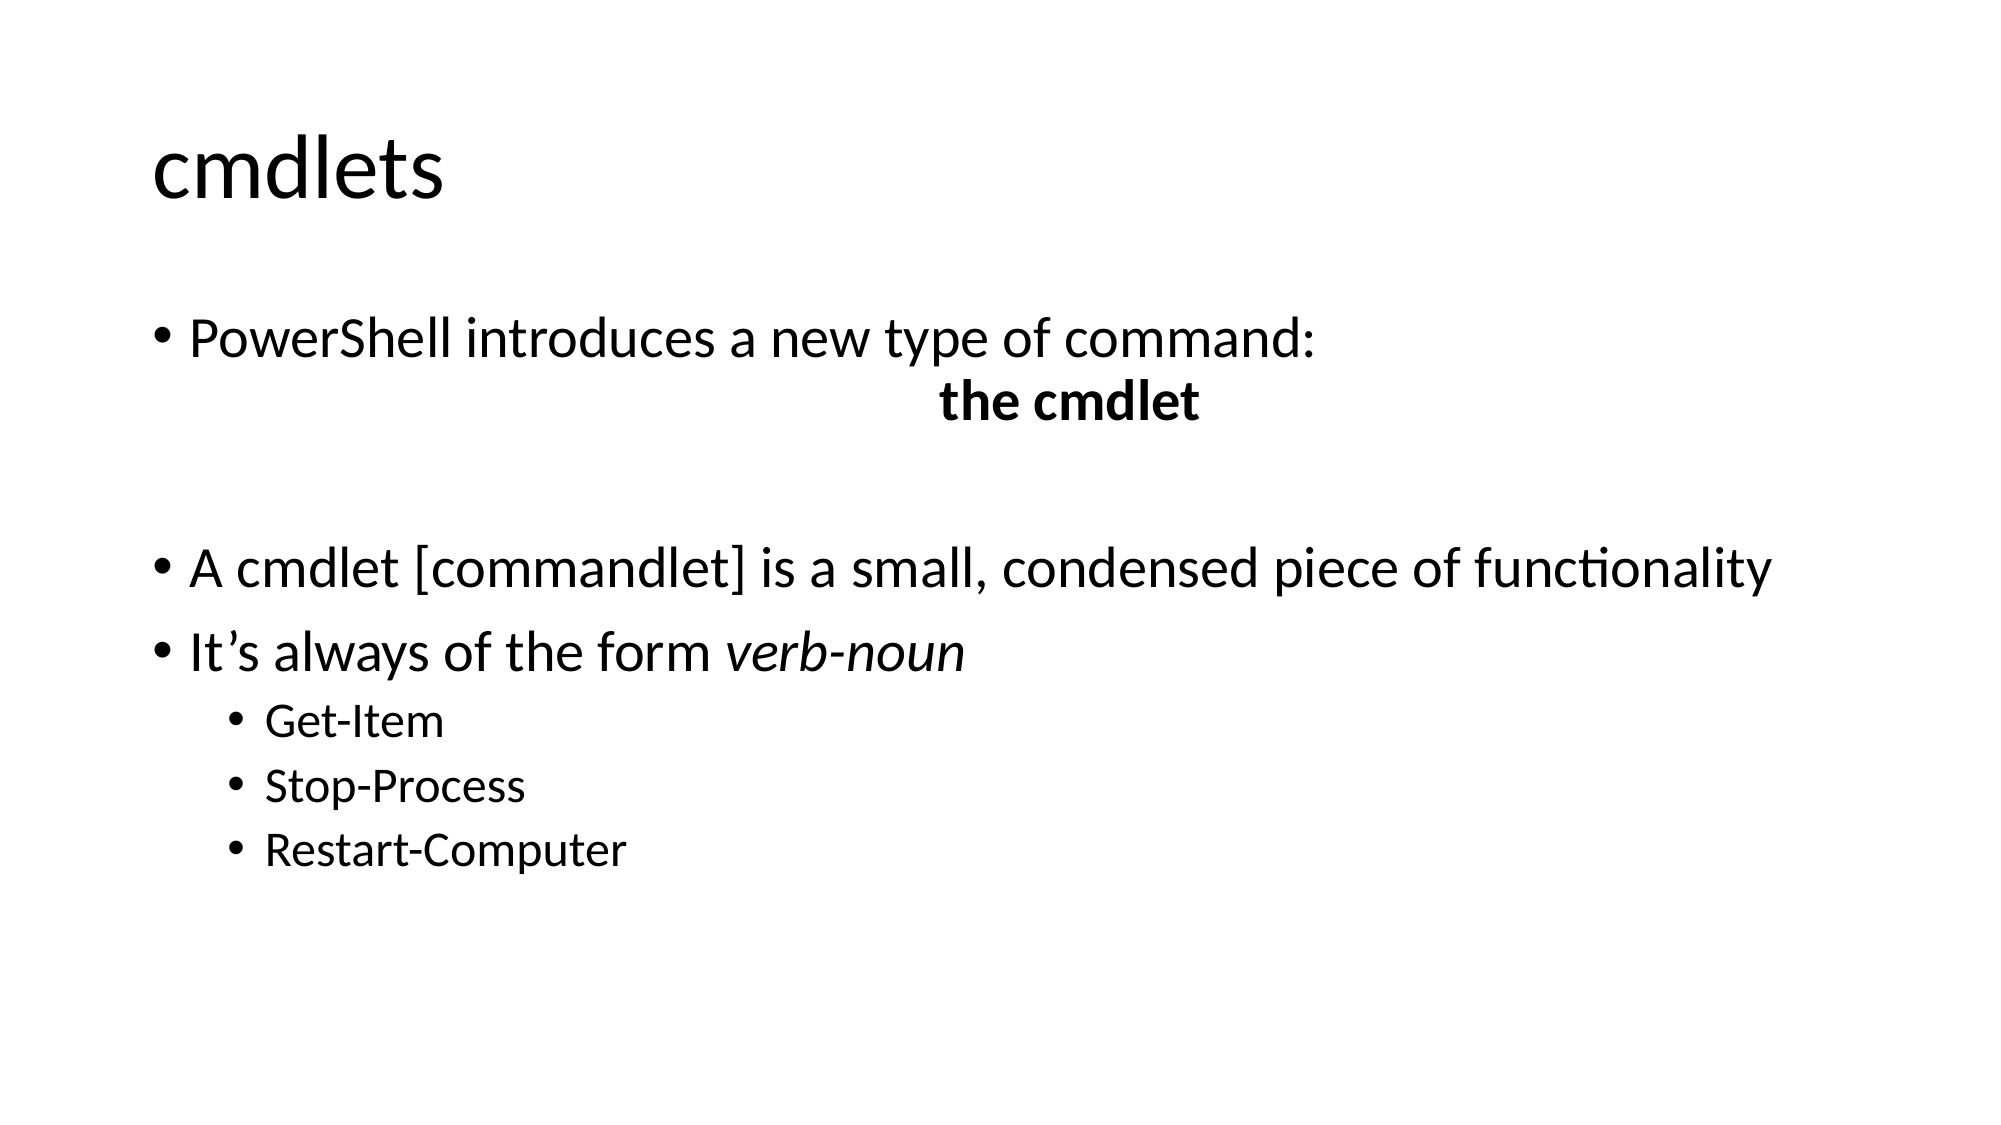

# cmdlets
PowerShell introduces a new type of command:
					the cmdlet

A cmdlet [commandlet] is a small, condensed piece of functionality
It’s always of the form verb-noun
Get-Item
Stop-Process
Restart-Computer